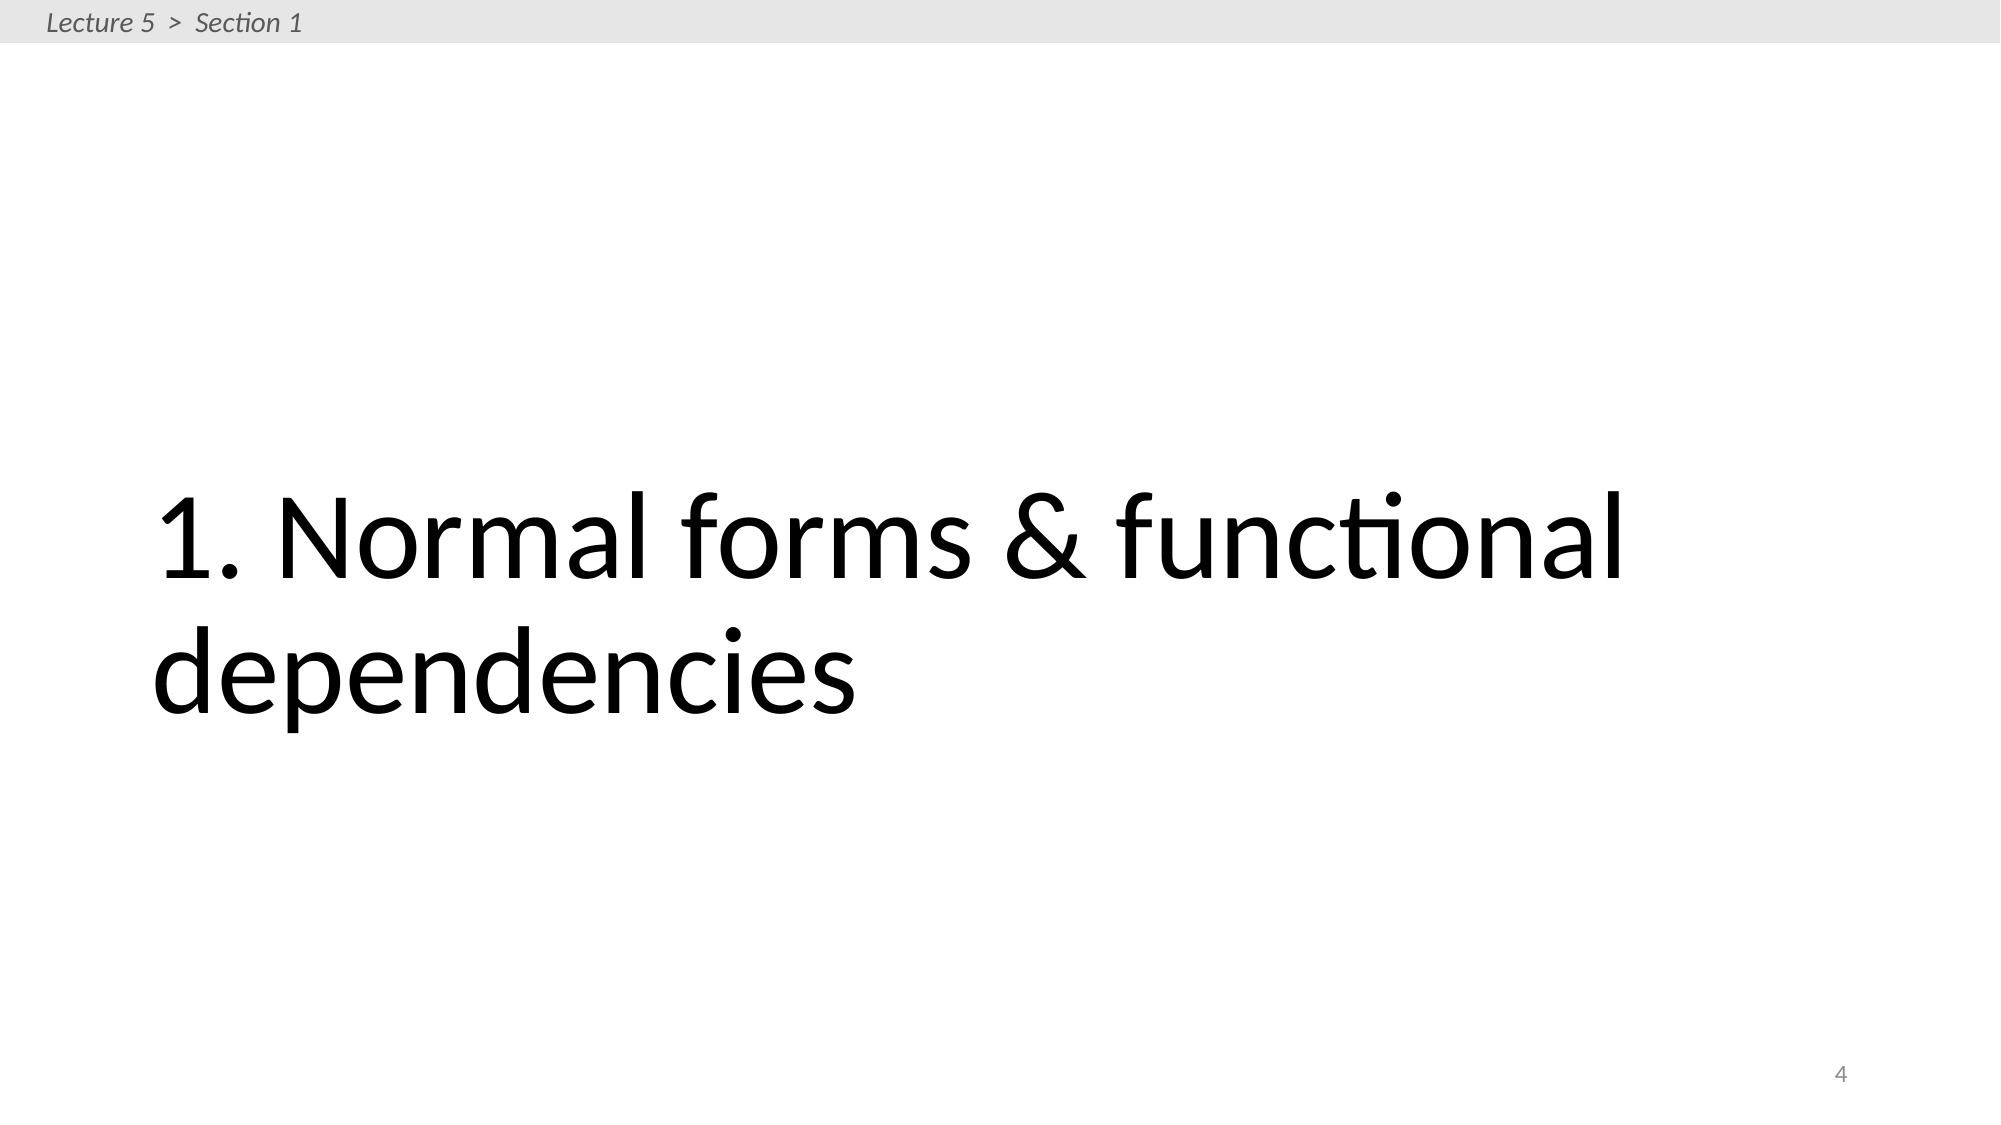

Lecture 5  >  Section 1
# 1. Normal forms & functional dependencies
4